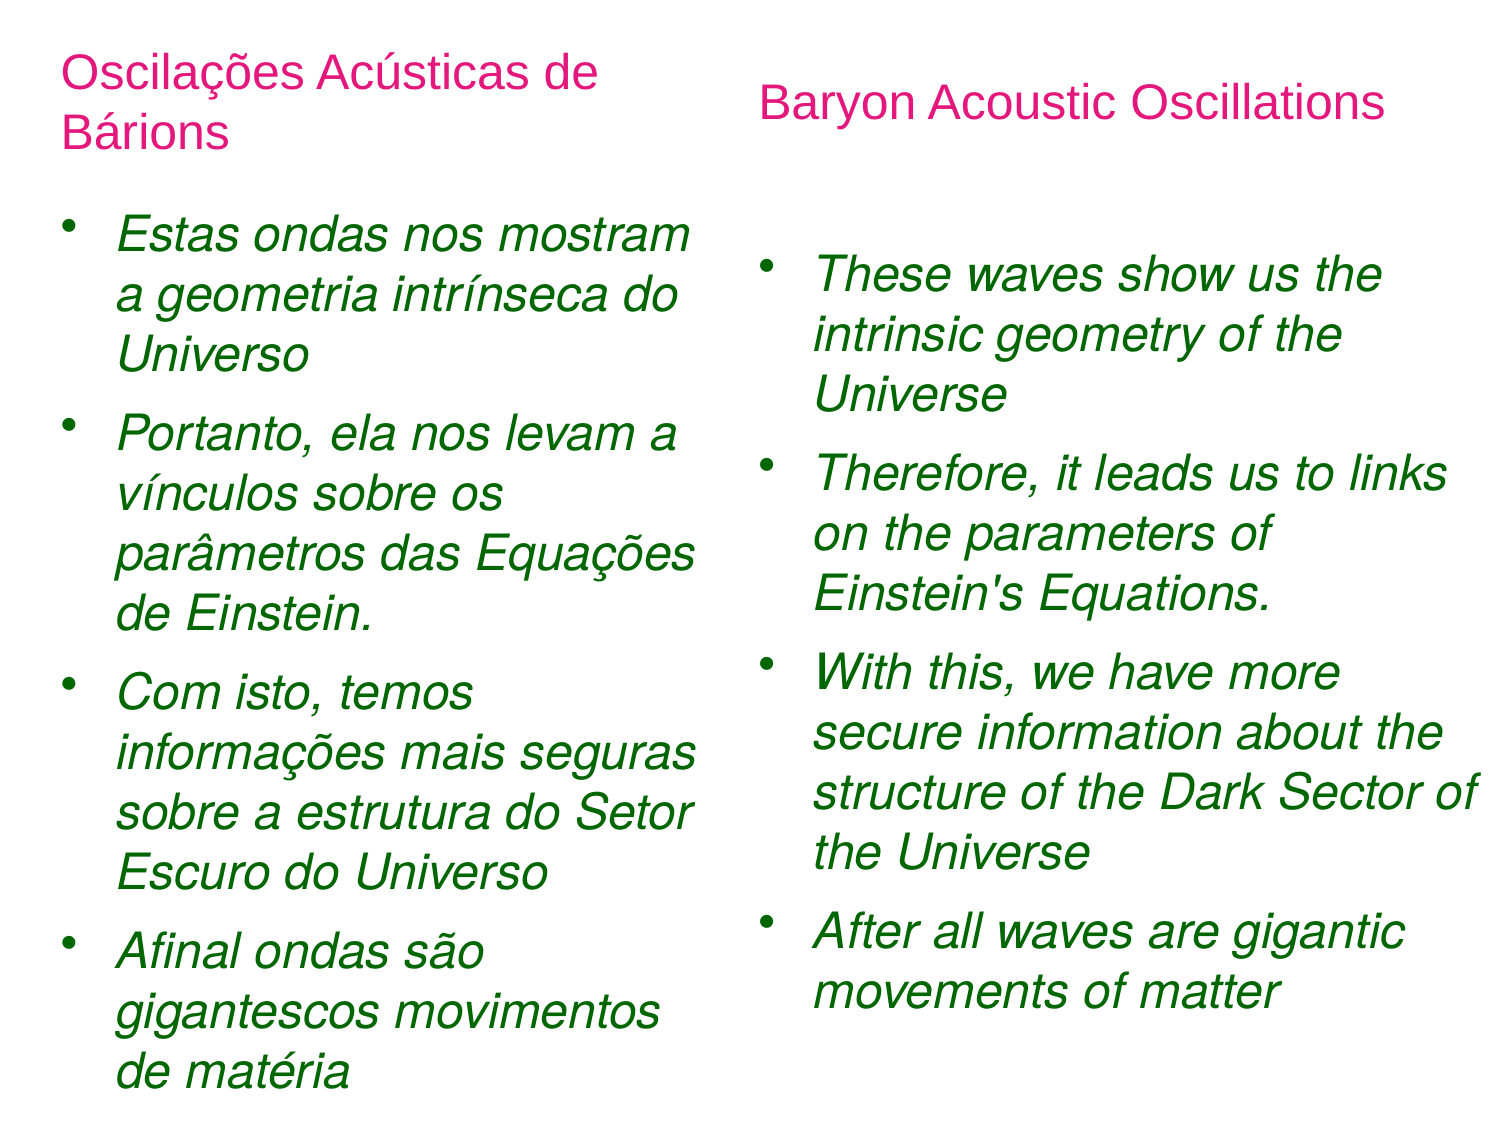

Oscilações Acústicas de Bárions
Baryon Acoustic Oscillations
Estas ondas nos mostram a geometria intrínseca do Universo
Portanto, ela nos levam a vínculos sobre os parâmetros das Equações de Einstein.
Com isto, temos informações mais seguras sobre a estrutura do Setor Escuro do Universo
Afinal ondas são gigantescos movimentos de matéria
These waves show us the intrinsic geometry of the Universe
Therefore, it leads us to links on the parameters of Einstein's Equations.
With this, we have more secure information about the structure of the Dark Sector of the Universe
After all waves are gigantic movements of matter